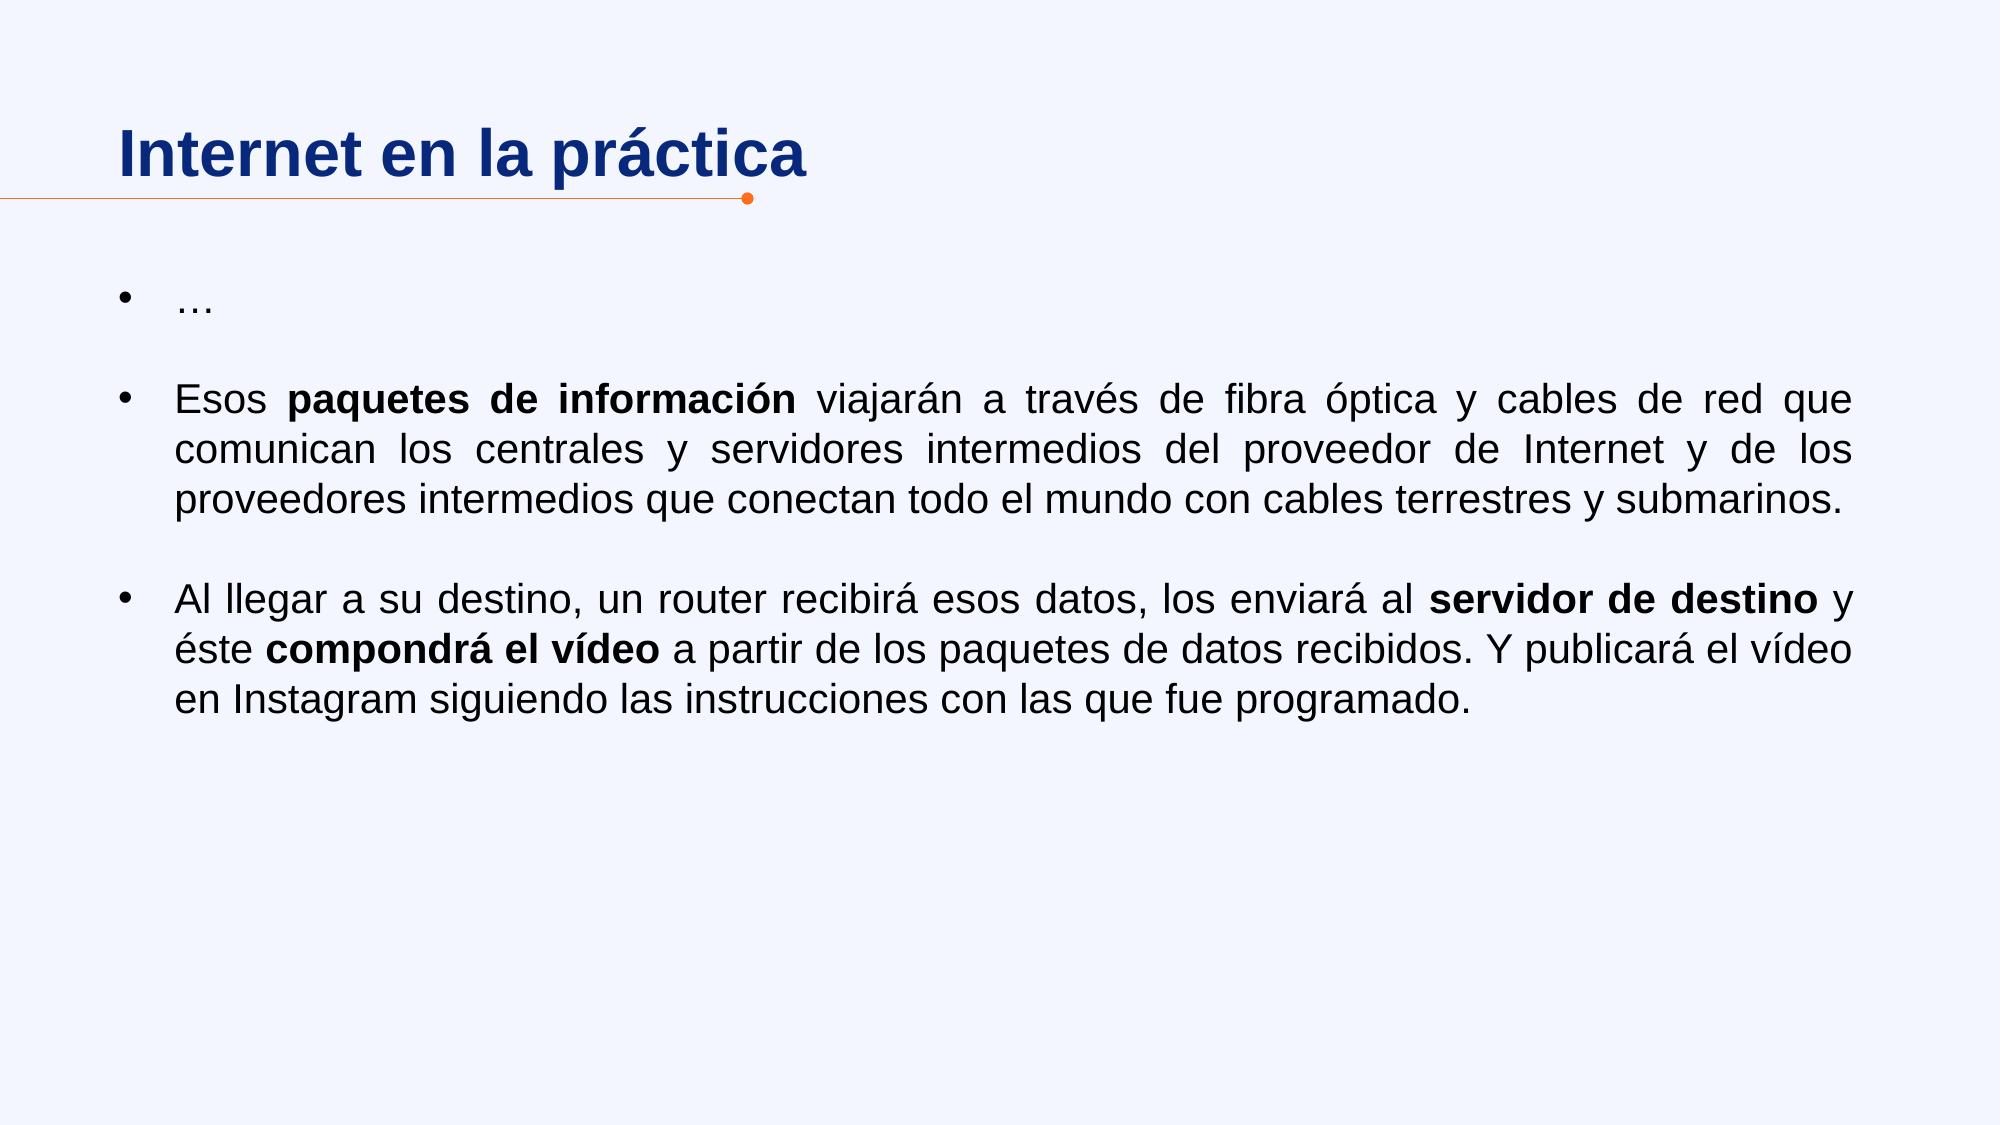

Internet en la práctica
…

Esos paquetes de información viajarán a través de fibra óptica y cables de red que comunican los centrales y servidores intermedios del proveedor de Internet y de los proveedores intermedios que conectan todo el mundo con cables terrestres y submarinos.

Al llegar a su destino, un router recibirá esos datos, los enviará al servidor de destino y éste compondrá el vídeo a partir de los paquetes de datos recibidos. Y publicará el vídeo en Instagram siguiendo las instrucciones con las que fue programado.